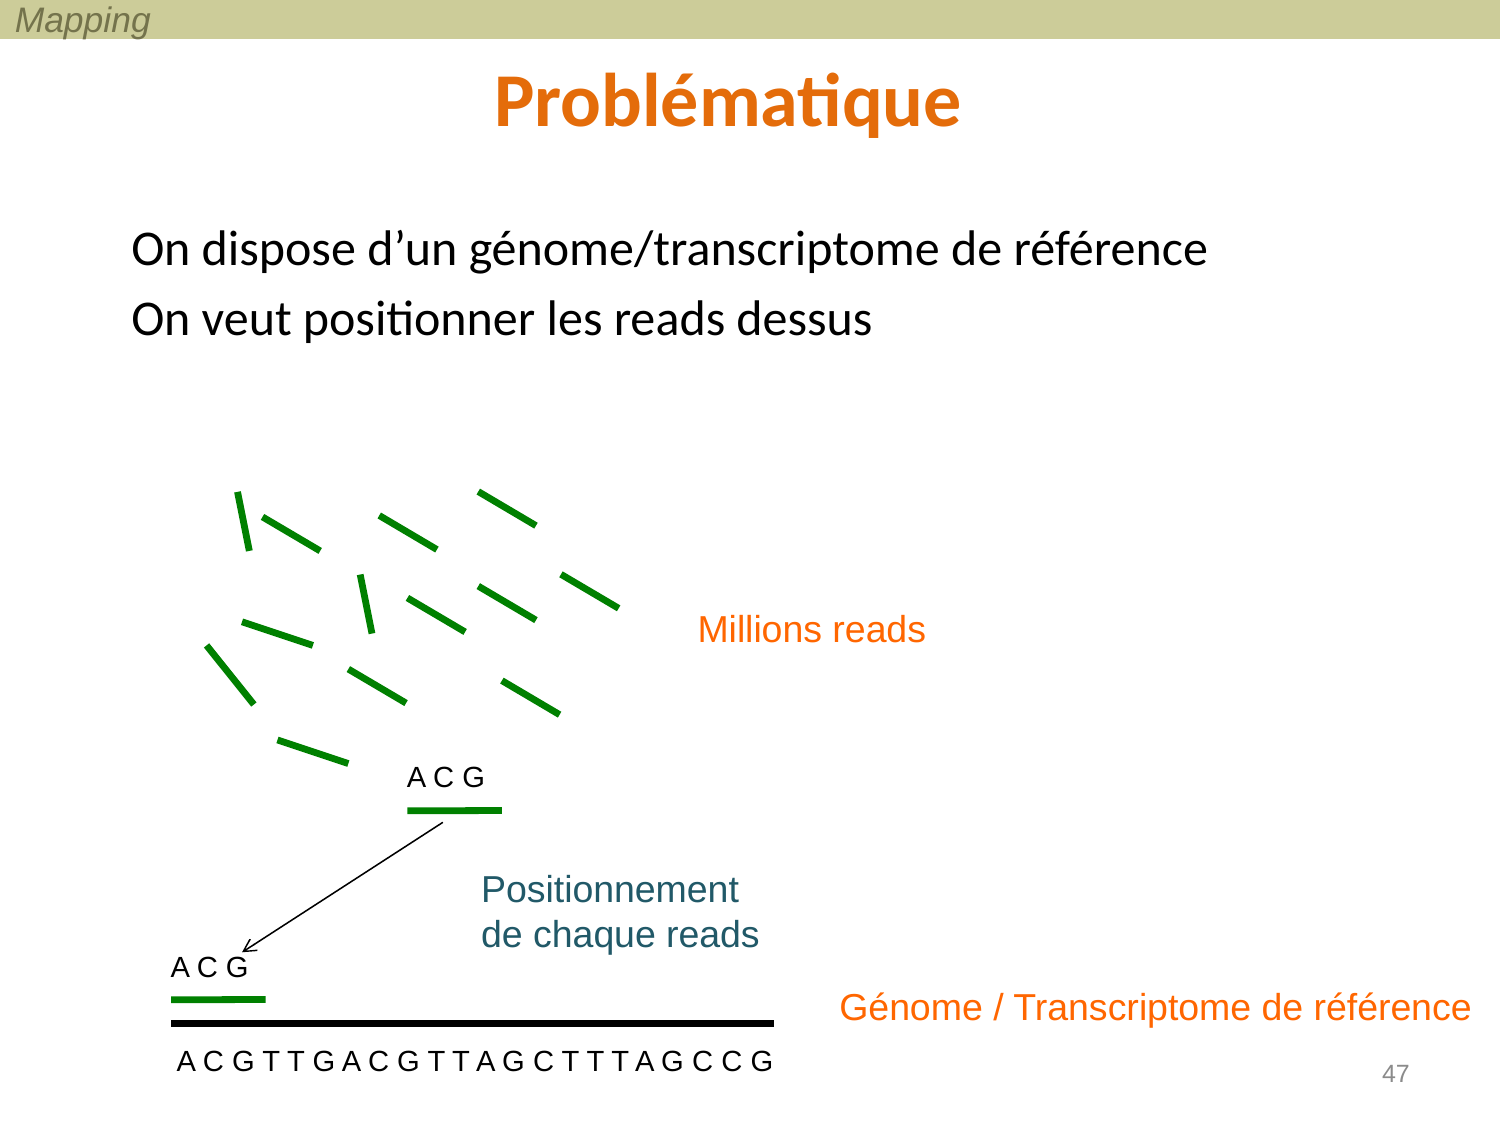

Mapping
# Problématique
On dispose d’un génome/transcriptome de référence
On veut positionner les reads dessus
Millions reads
A C G
Positionnement de chaque reads
A C G
Génome / Transcriptome de référence
A C G T T G A C G T T A G C T T T A G C C G
47